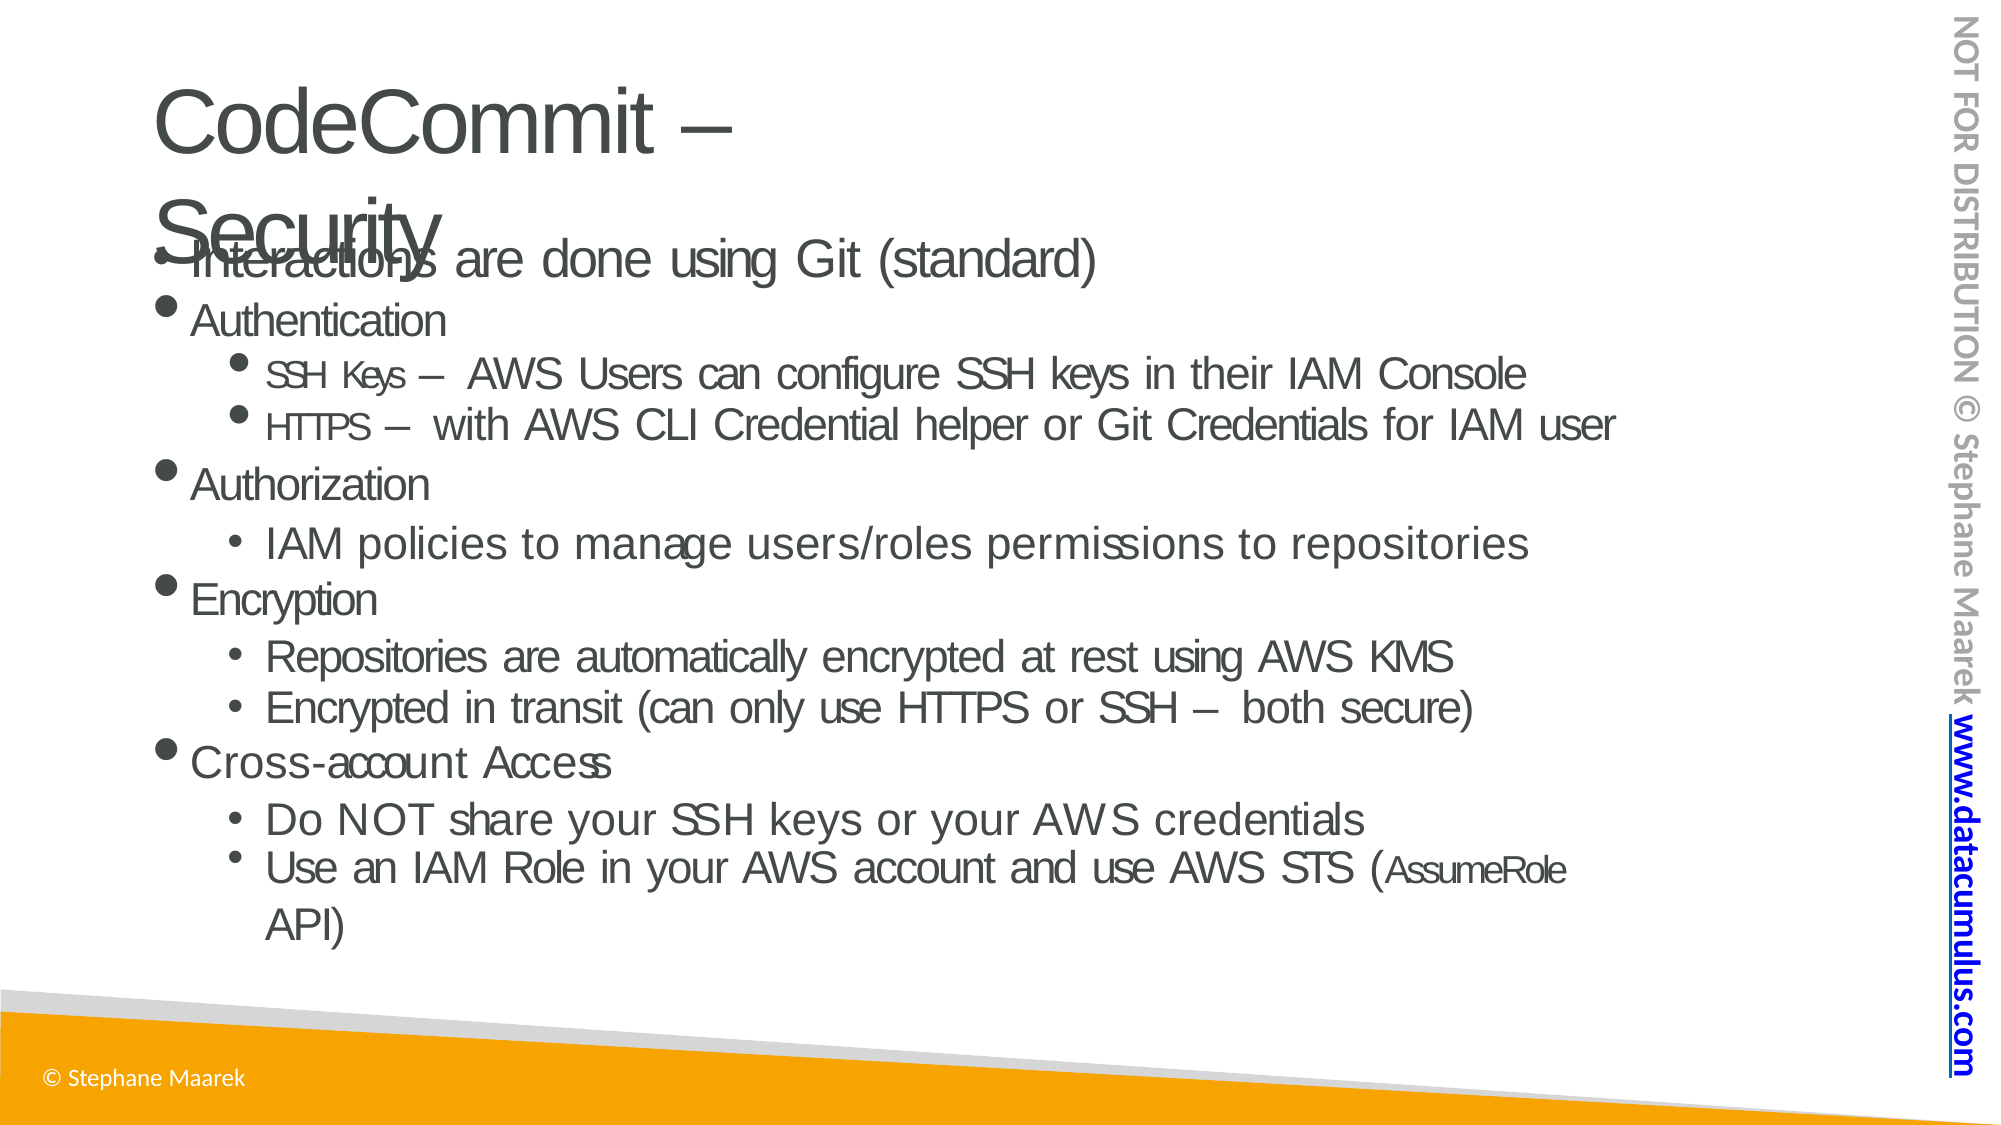

NOT FOR DISTRIBUTION © Stephane Maarek www.datacumulus.com
# CodeCommit – Security
Interactions are done using Git (standard)
Authentication
SSH Keys – AWS Users can configure SSH keys in their IAM Console
HTTPS – with AWS CLI Credential helper or Git Credentials for IAM user
Authorization
IAM policies to manage users/roles permissions to repositories
Encryption
Repositories are automatically encrypted at rest using AWS KMS
Encrypted in transit (can only use HTTPS or SSH – both secure)
Cross-account Access
Do NOT share your SSH keys or your AWS credentials
Use an IAM Role in your AWS account and use AWS STS (AssumeRole API)
© Stephane Maarek